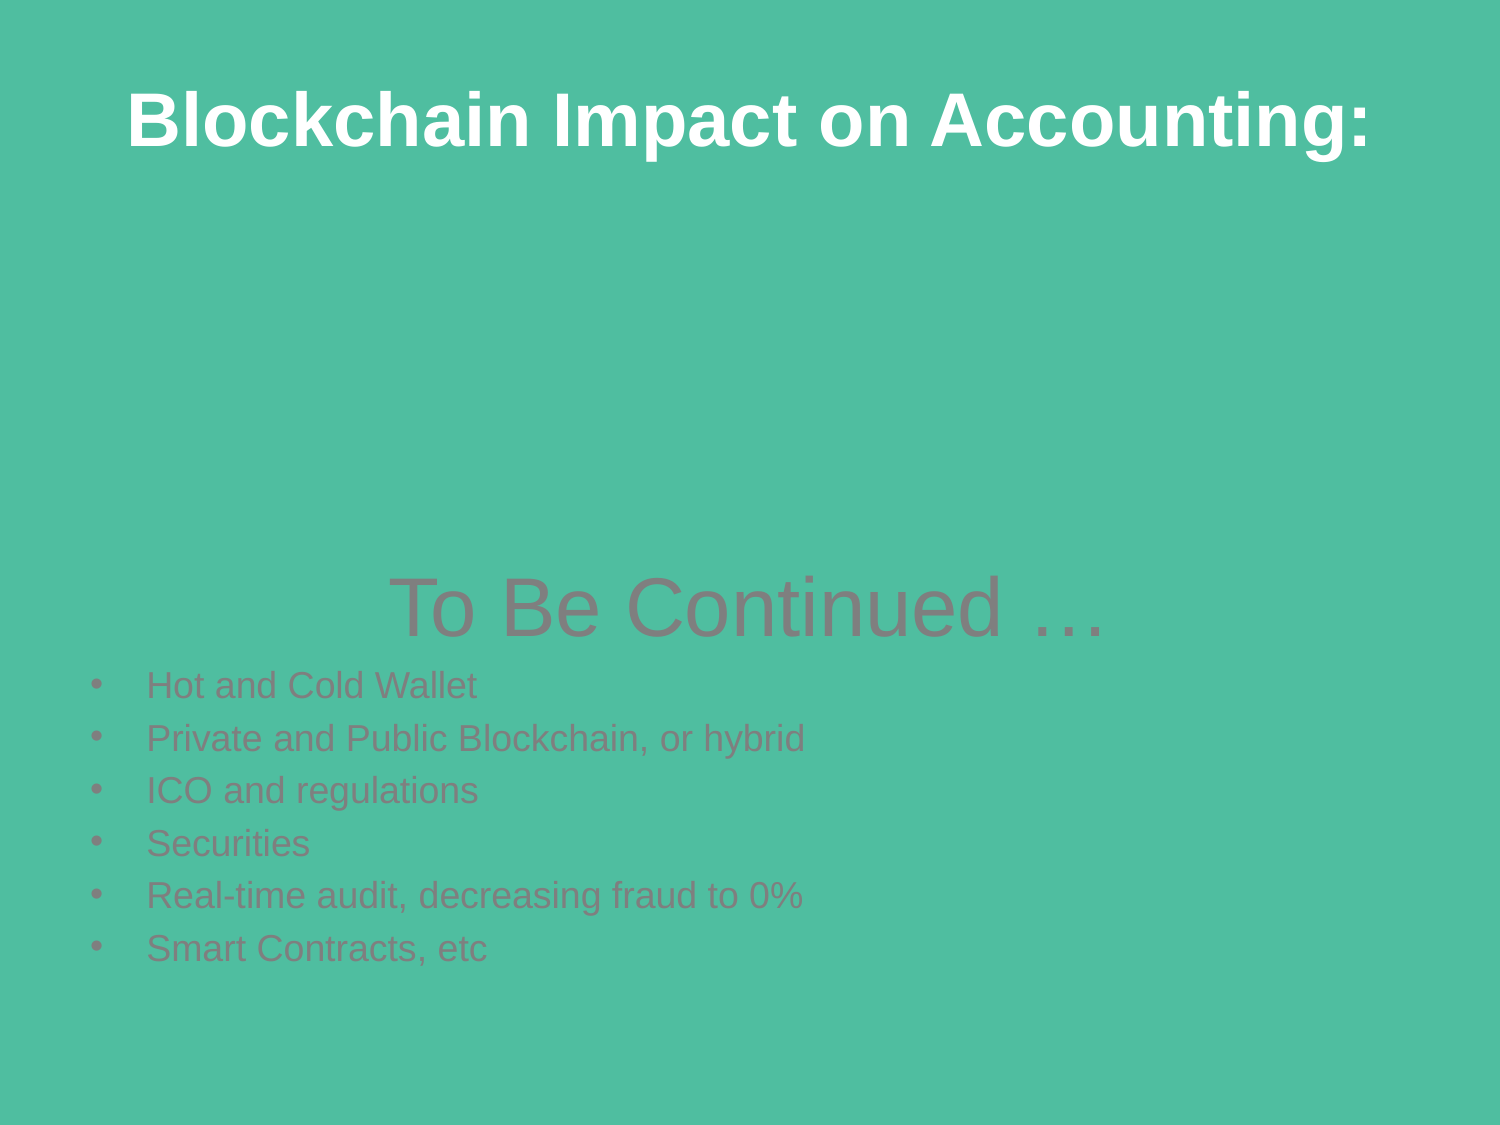

# Blockchain Impact on Accounting:

To Be Continued …
Hot and Cold Wallet
Private and Public Blockchain, or hybrid
ICO and regulations
Securities
Real-time audit, decreasing fraud to 0%
Smart Contracts, etc